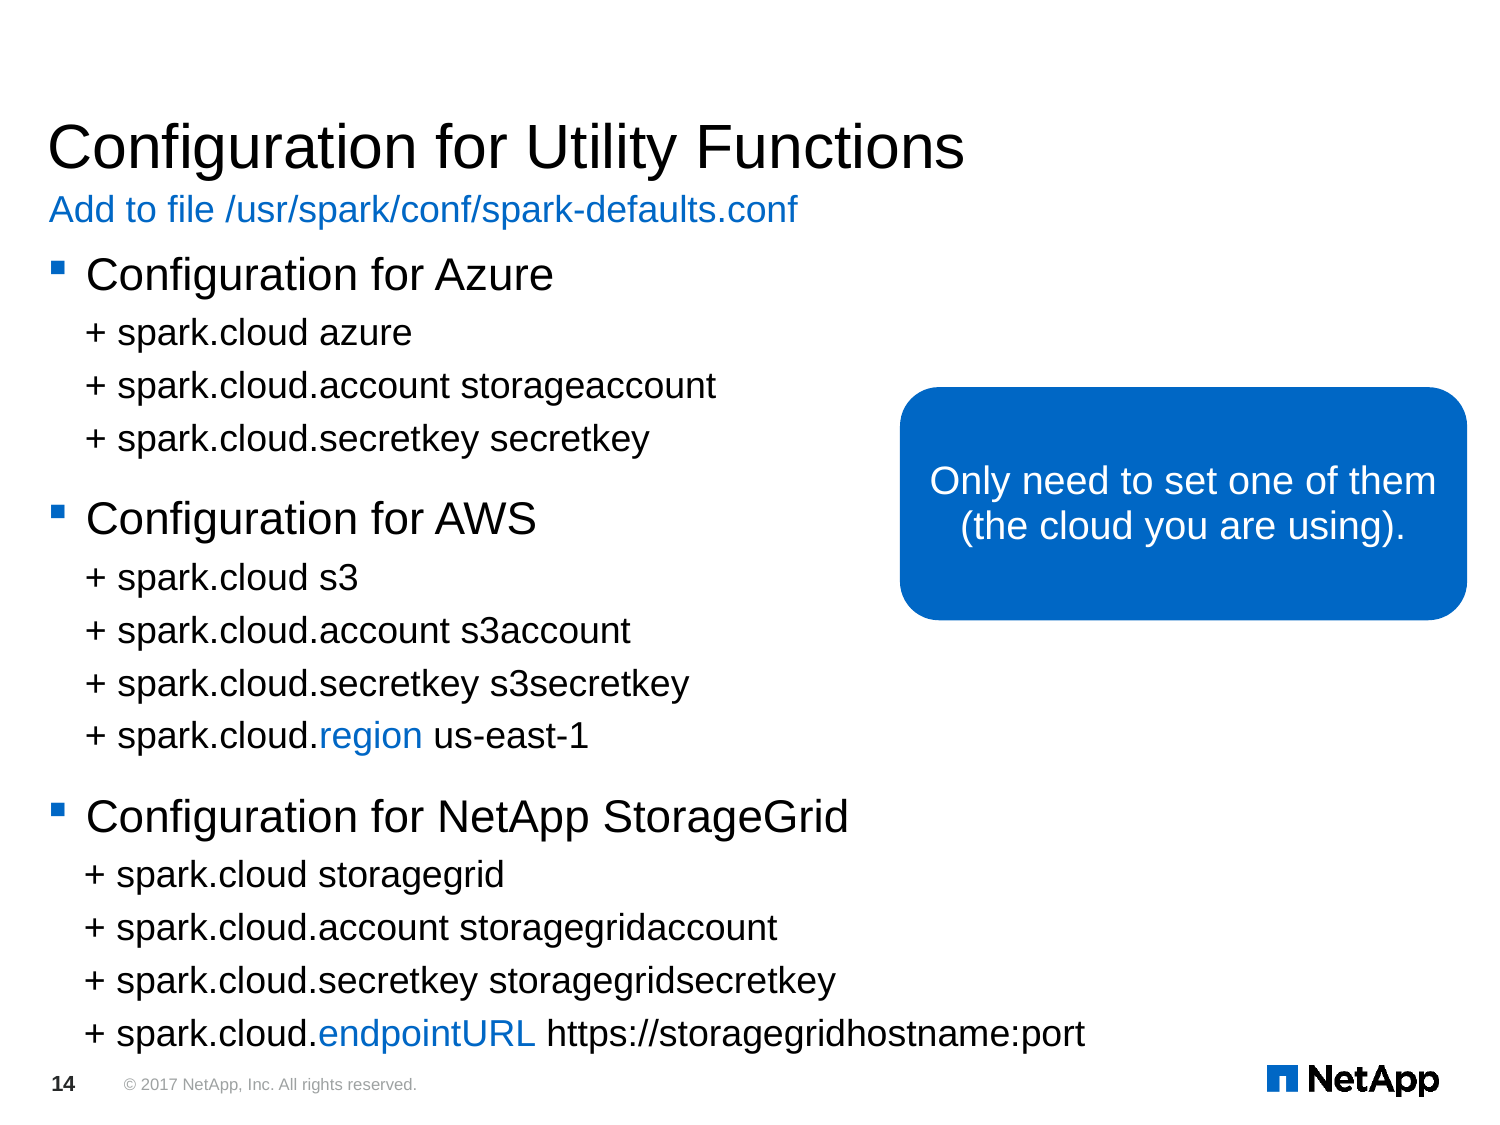

# Configuration for Utility Functions
Add to file /usr/spark/conf/spark-defaults.conf
Configuration for Azure
+ spark.cloud azure
+ spark.cloud.account storageaccount
+ spark.cloud.secretkey secretkey
Configuration for AWS
+ spark.cloud s3
+ spark.cloud.account s3account
+ spark.cloud.secretkey s3secretkey
+ spark.cloud.region us-east-1
Configuration for NetApp StorageGrid
+ spark.cloud storagegrid
+ spark.cloud.account storagegridaccount
+ spark.cloud.secretkey storagegridsecretkey
+ spark.cloud.endpointURL https://storagegridhostname:port

Only need to set one of them (the cloud you are using).
14
© 2017 NetApp, Inc. All rights reserved.